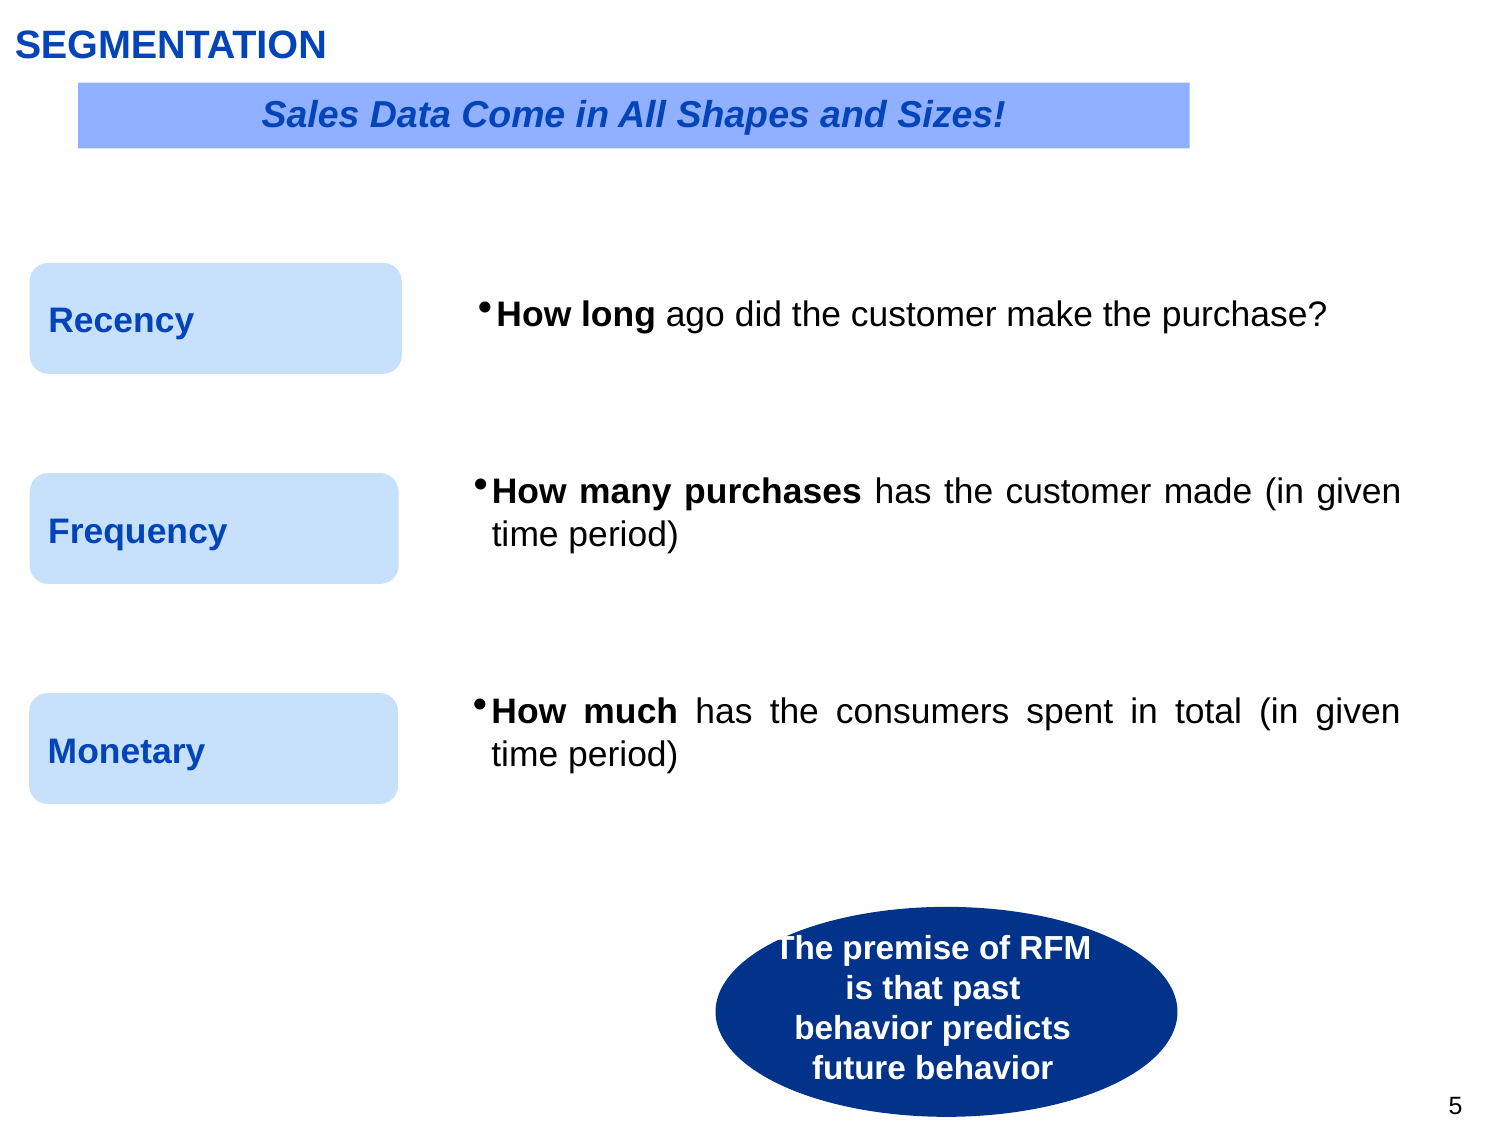

# SEGMENTATION
Sales Data Come in All Shapes and Sizes!

How long ago did the customer make the purchase?
Recency
How many purchases has the customer made (in given time period)

Frequency
How much has the consumers spent in total (in given time period)

Monetary

The premise of RFM is that past behavior predicts future behavior
5